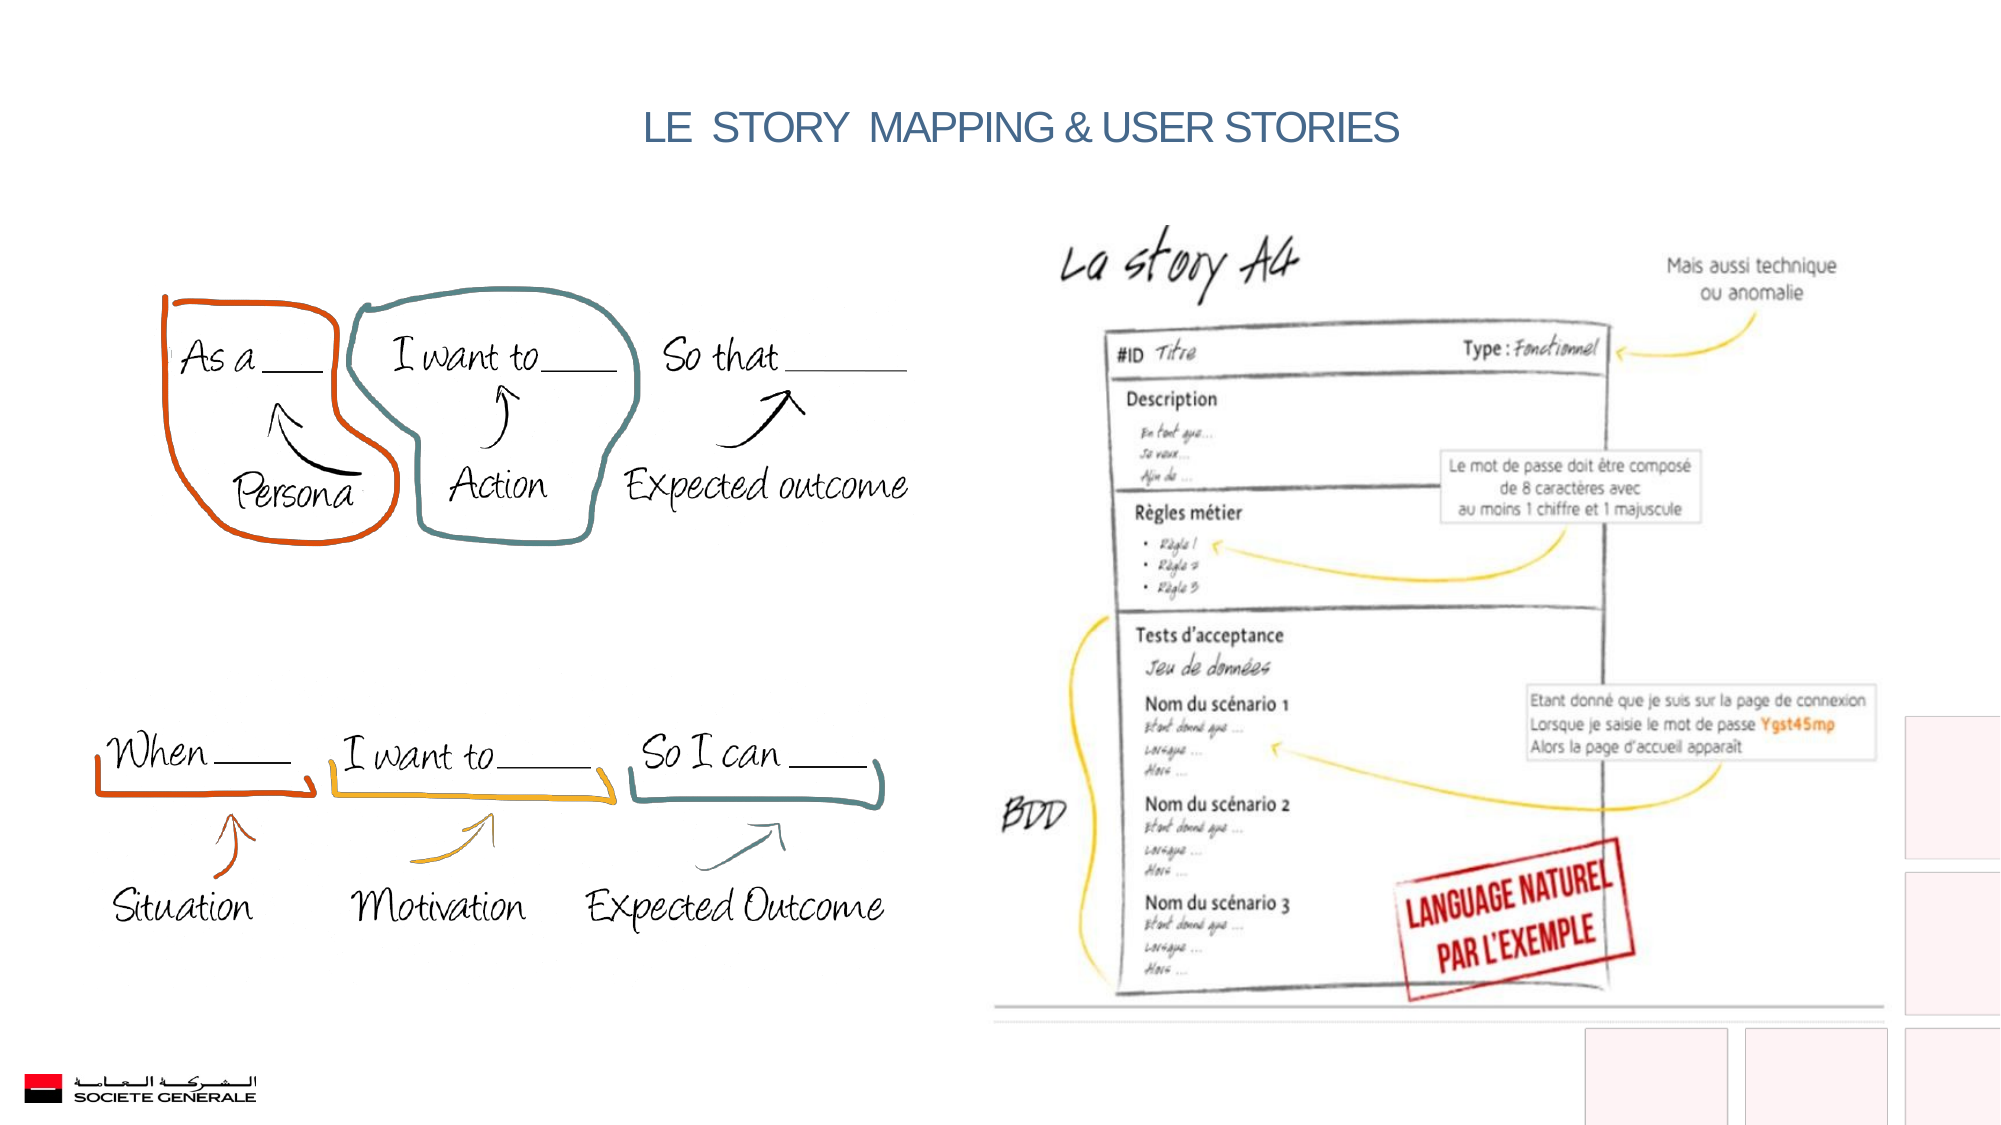

# LE  STORY  MAPPING & USER STORIES